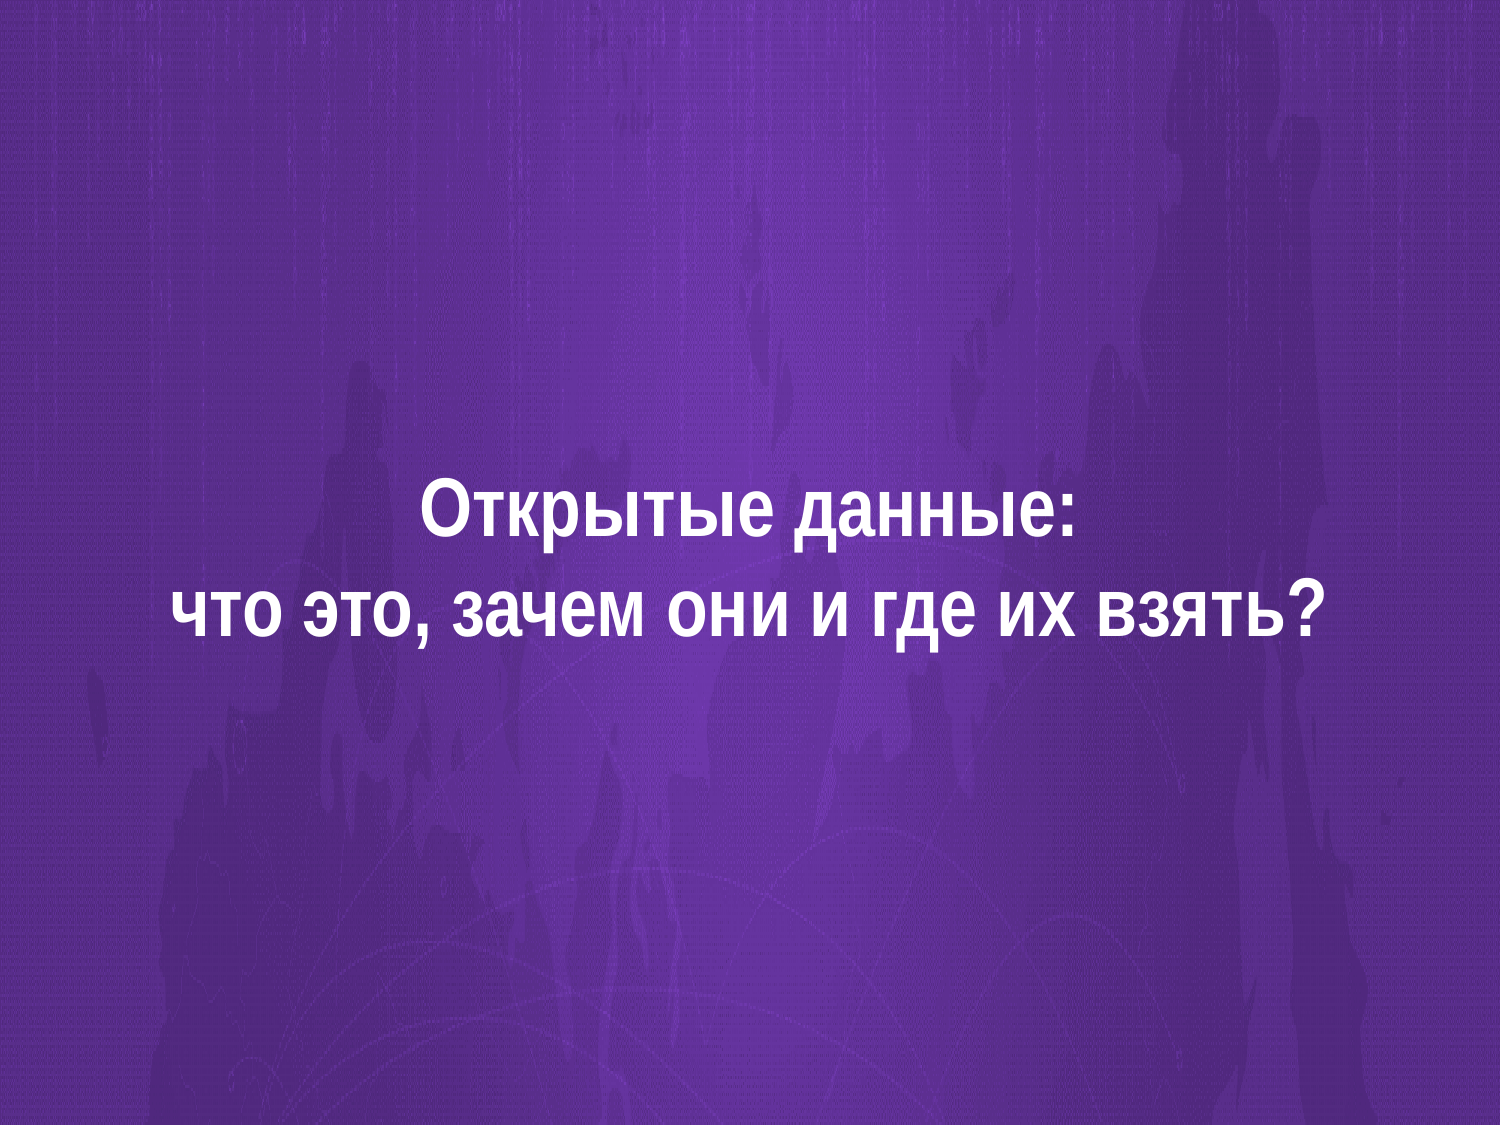

# Открытые данные: что это, зачем они и где их взять?